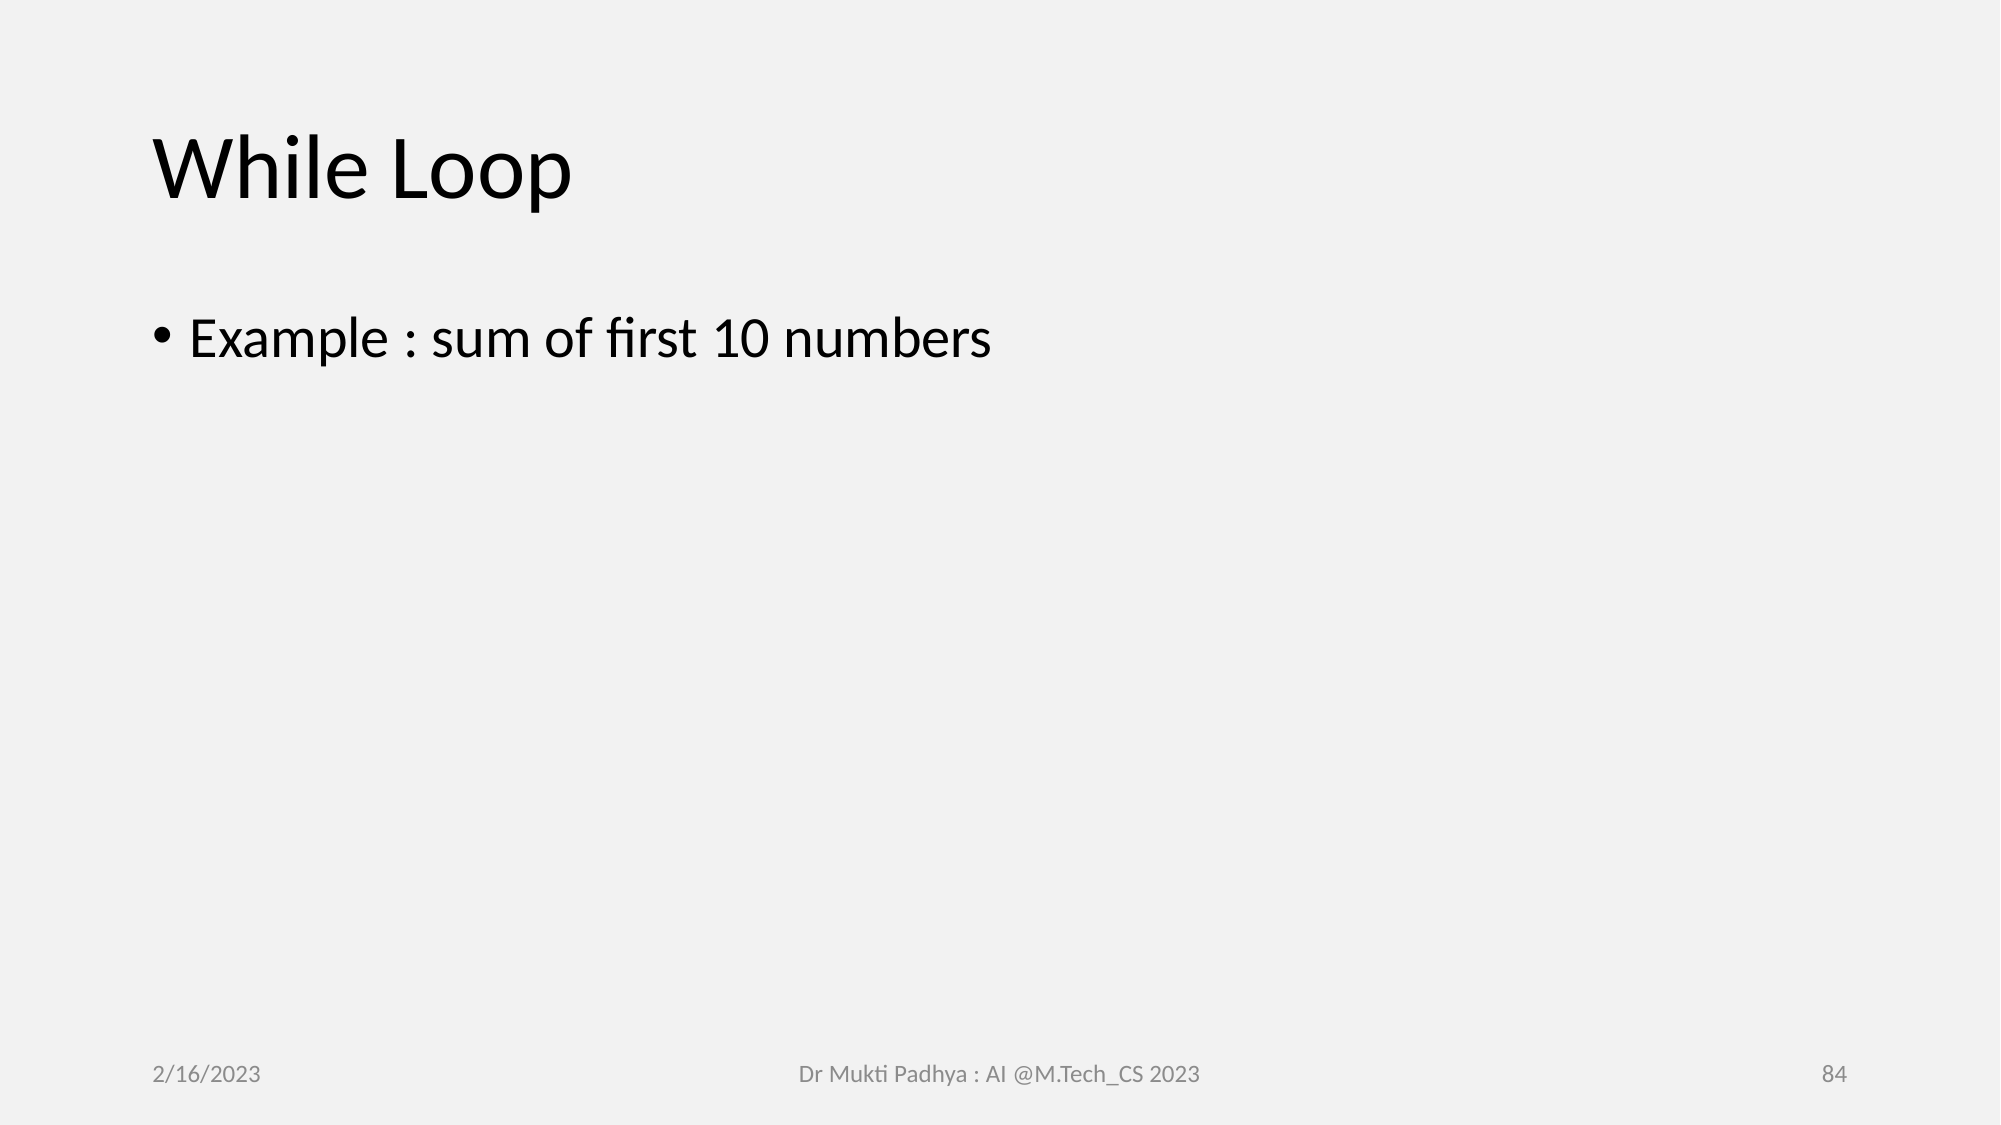

# While Loop
Example : sum of first 10 numbers

2/16/2023
Dr Mukti Padhya : AI @M.Tech_CS 2023
84